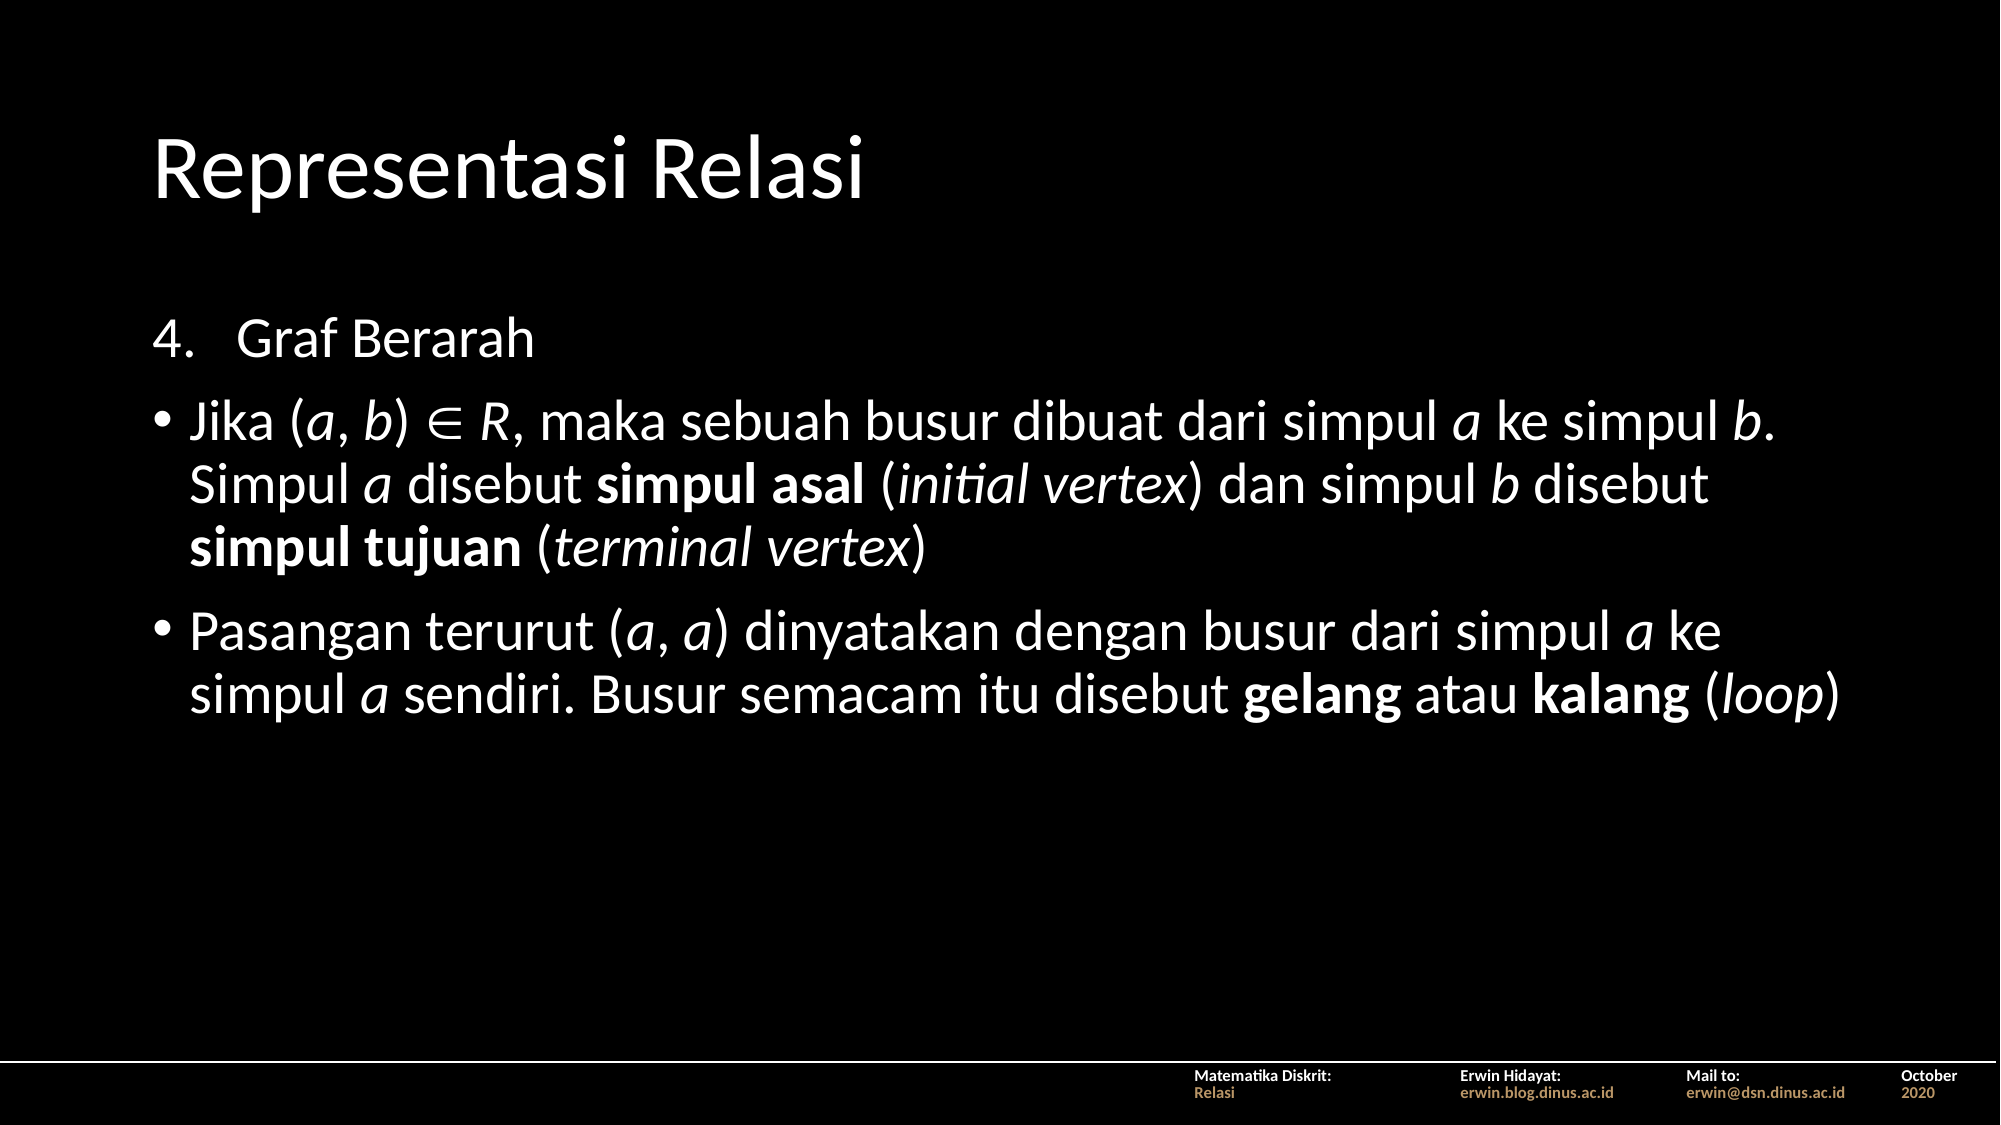

# Representasi Relasi
Graf Berarah
Jika (a, b) ∈ R, maka sebuah busur dibuat dari simpul a ke simpul b. Simpul a disebut simpul asal (initial vertex) dan simpul b disebut simpul tujuan (terminal vertex)
Pasangan terurut (a, a) dinyatakan dengan busur dari simpul a ke simpul a sendiri. Busur semacam itu disebut gelang atau kalang (loop)